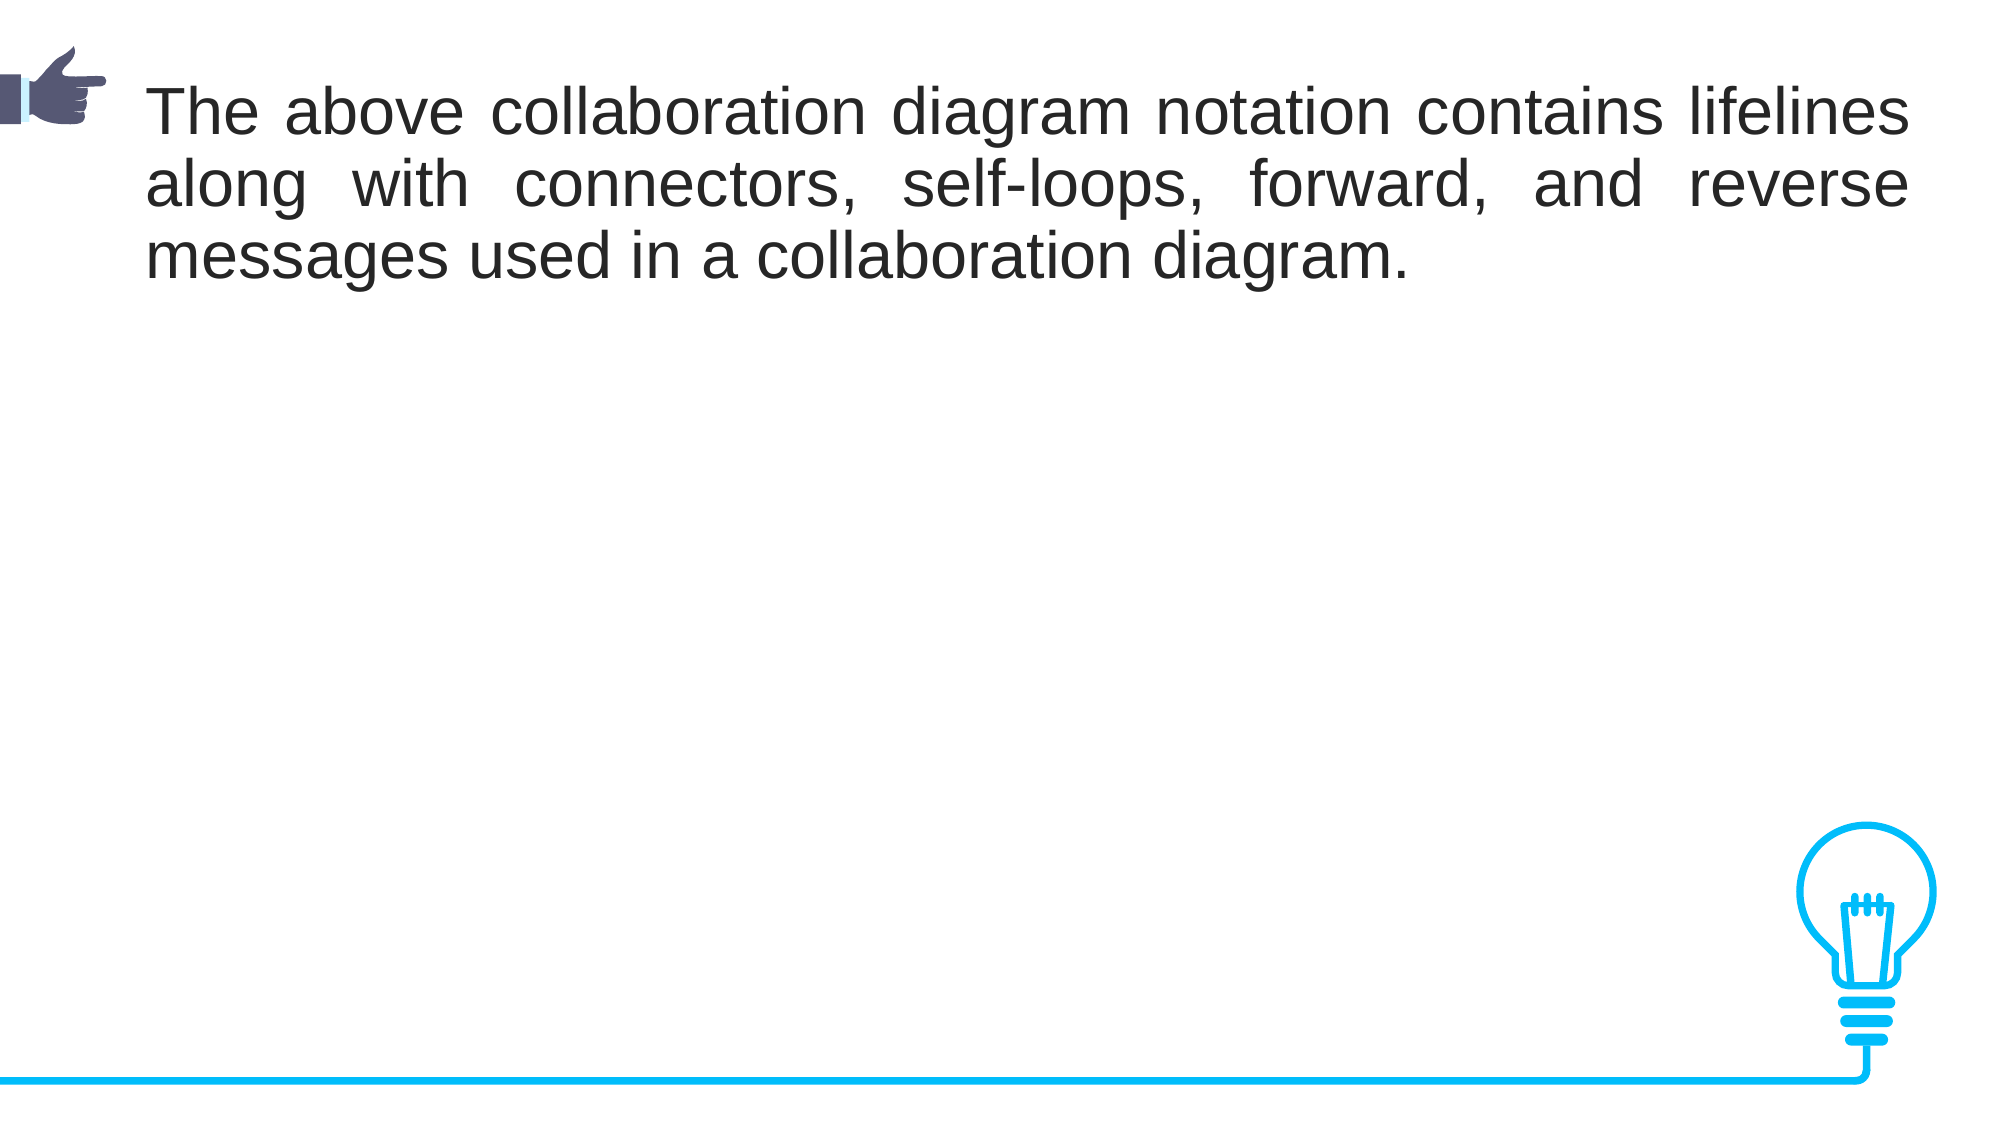

The above collaboration diagram notation contains lifelines along with connectors, self-loops, forward, and reverse messages used in a collaboration diagram.